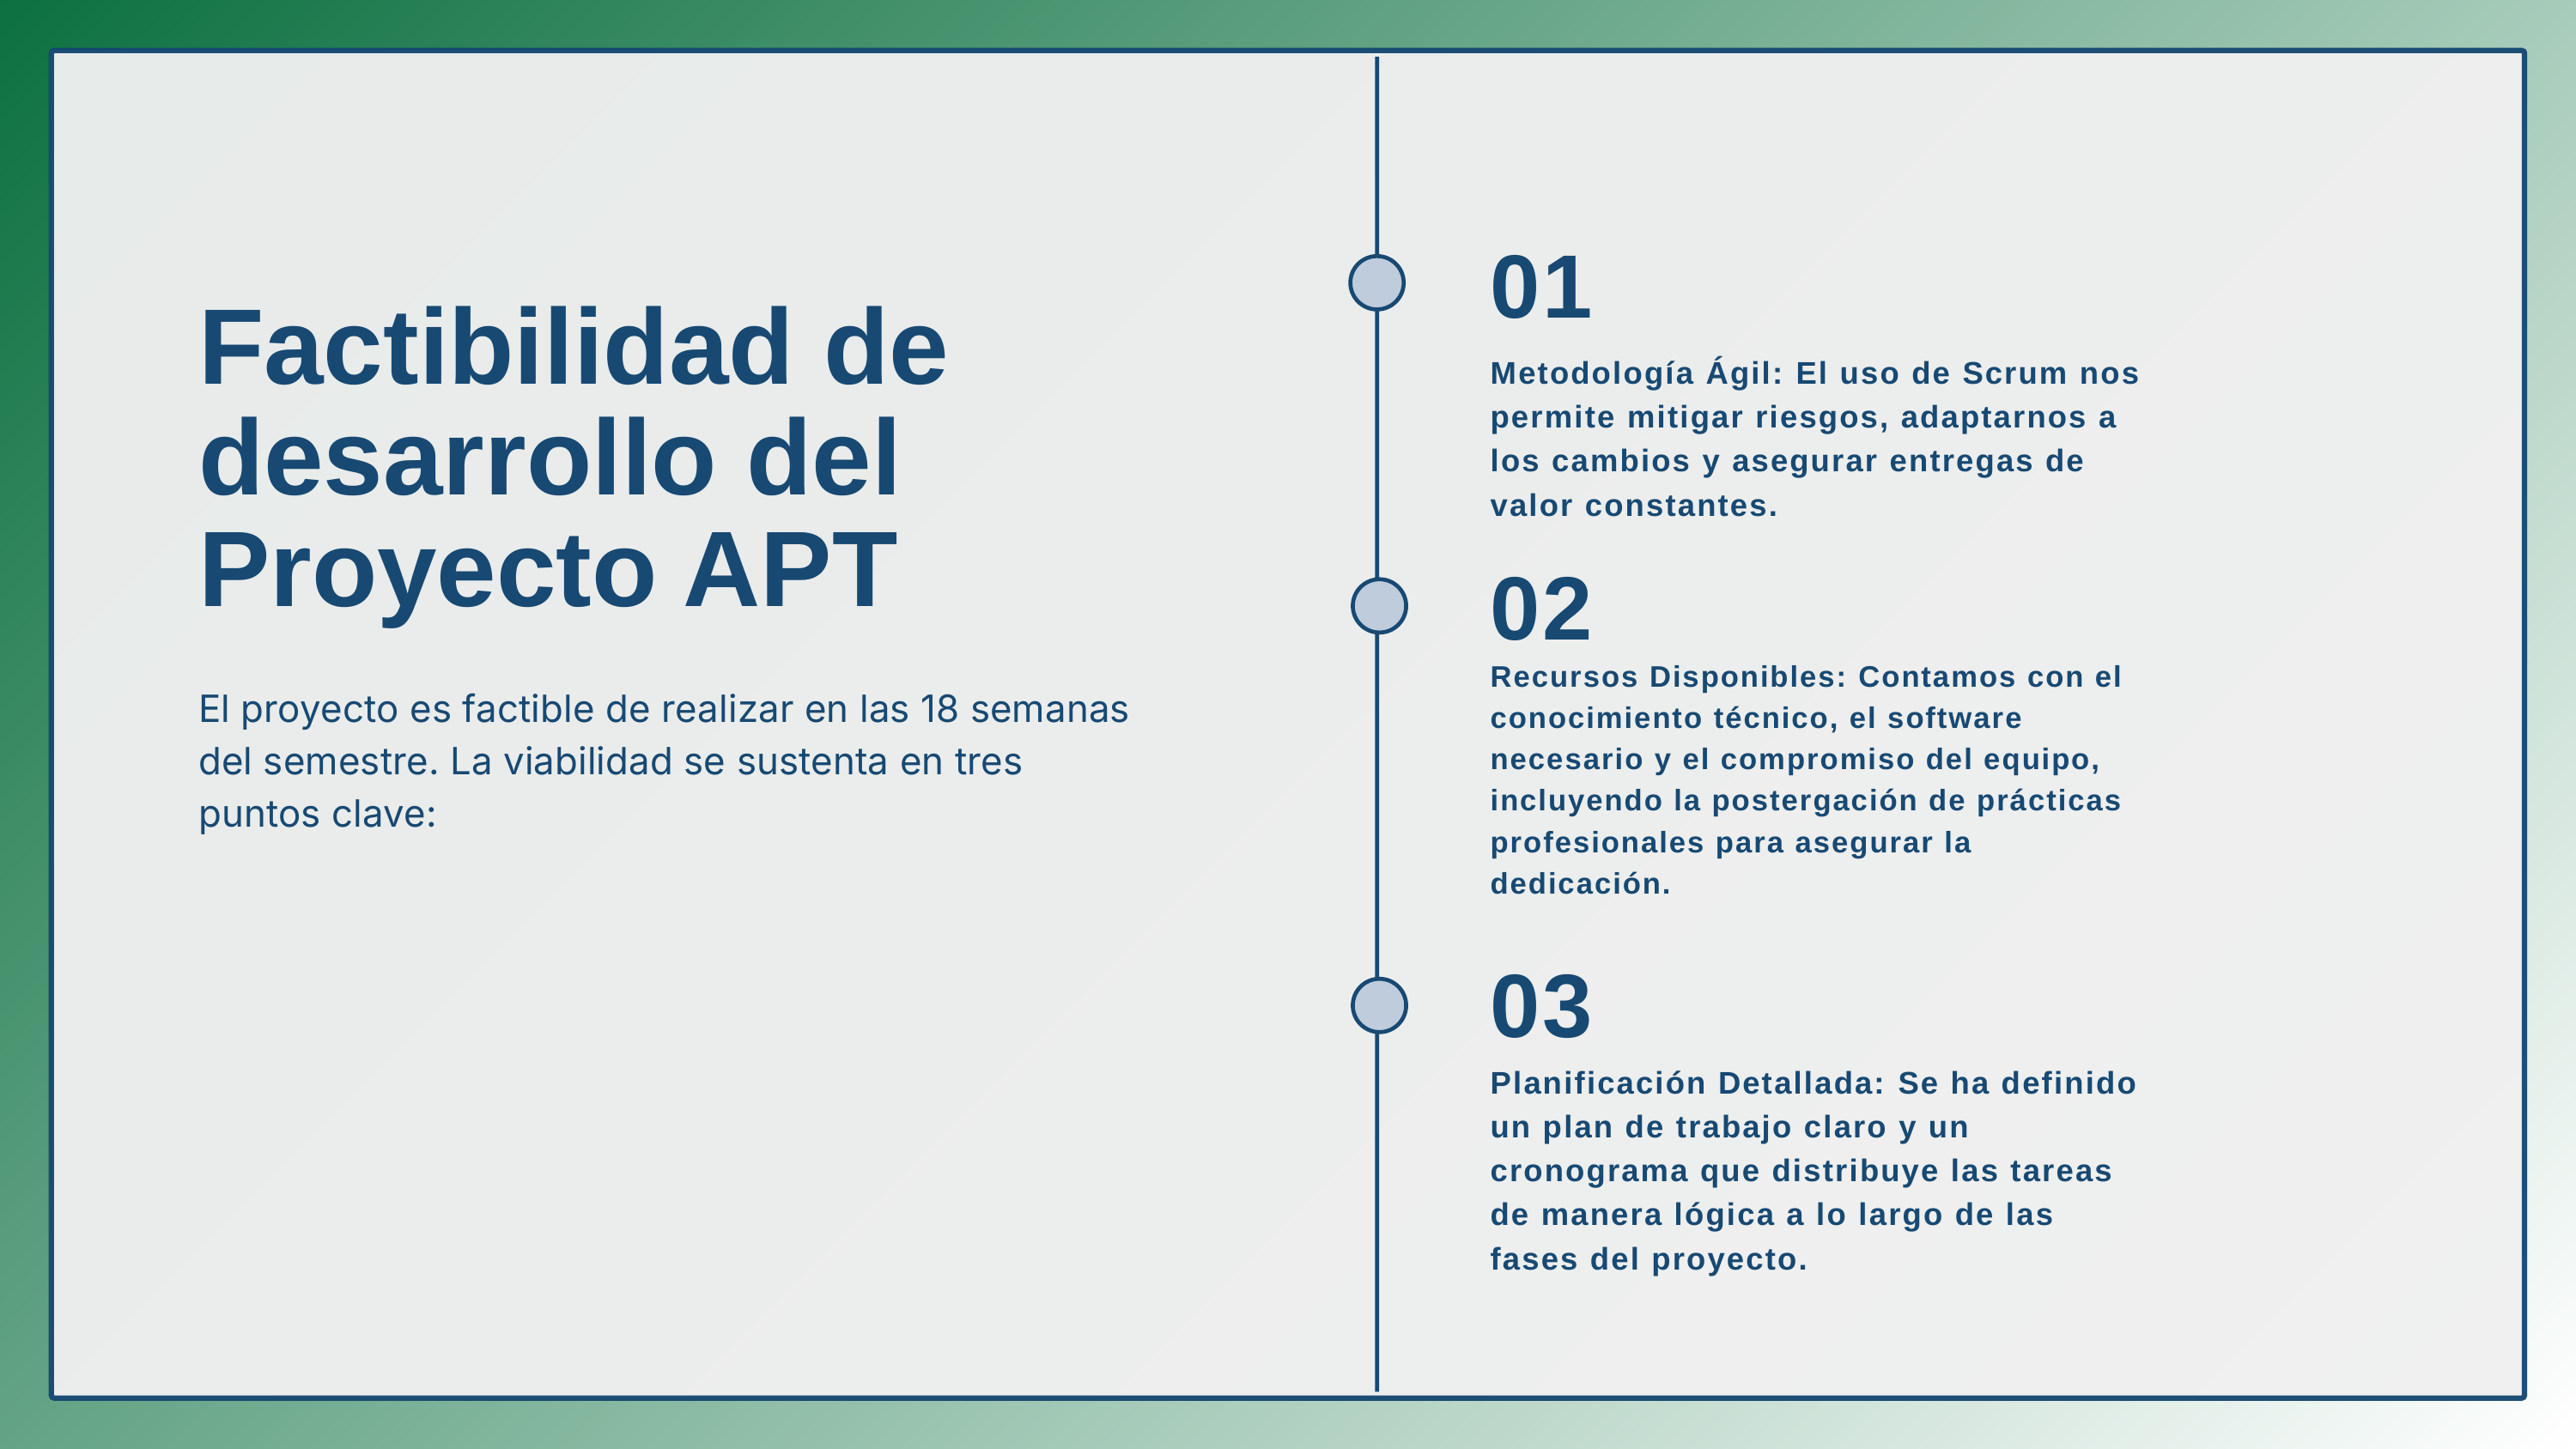

01

Factibilidad de desarrollo del Proyecto APT
Metodología Ágil: El uso de Scrum nos permite mitigar riesgos, adaptarnos a los cambios y asegurar entregas de valor constantes.

02

Recursos Disponibles: Contamos con el conocimiento técnico, el software necesario y el compromiso del equipo, incluyendo la postergación de prácticas profesionales para asegurar la dedicación.
El proyecto es factible de realizar en las 18 semanas del semestre. La viabilidad se sustenta en tres puntos clave:
03

Planificación Detallada: Se ha definido un plan de trabajo claro y un cronograma que distribuye las tareas de manera lógica a lo largo de las fases del proyecto.